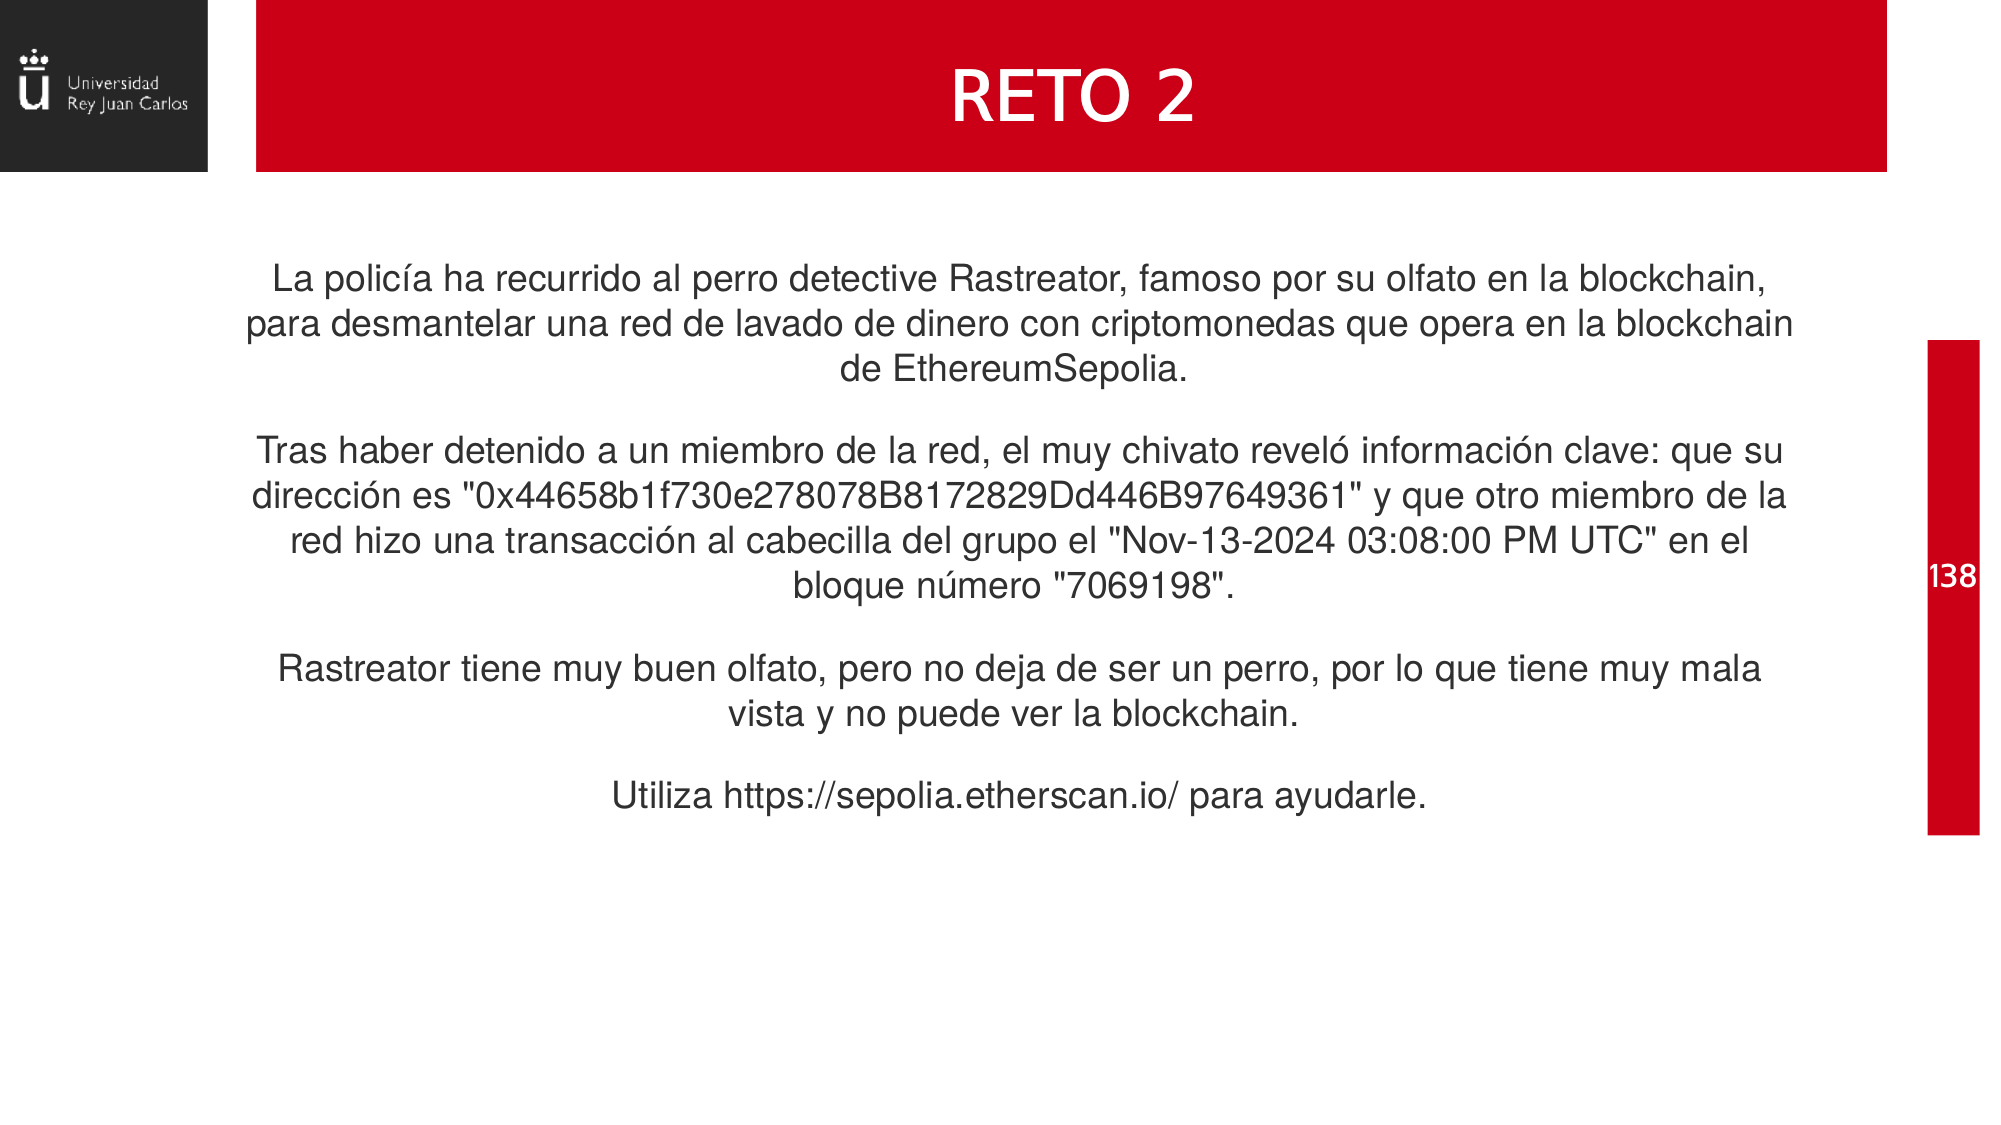

# RETO 2
La policía ha recurrido al perro detective Rastreator, famoso por su olfato en la blockchain, para desmantelar una red de lavado de dinero con criptomonedas que opera en la blockchain de EthereumSepolia.
Tras haber detenido a un miembro de la red, el muy chivato reveló información clave: que su dirección es "0x44658b1f730e278078B8172829Dd446B97649361" y que otro miembro de la red hizo una transacción al cabecilla del grupo el "Nov-13-2024 03:08:00 PM UTC" en el bloque número "7069198".
Rastreator tiene muy buen olfato, pero no deja de ser un perro, por lo que tiene muy mala vista y no puede ver la blockchain.
Utiliza https://sepolia.etherscan.io/ para ayudarle.
138